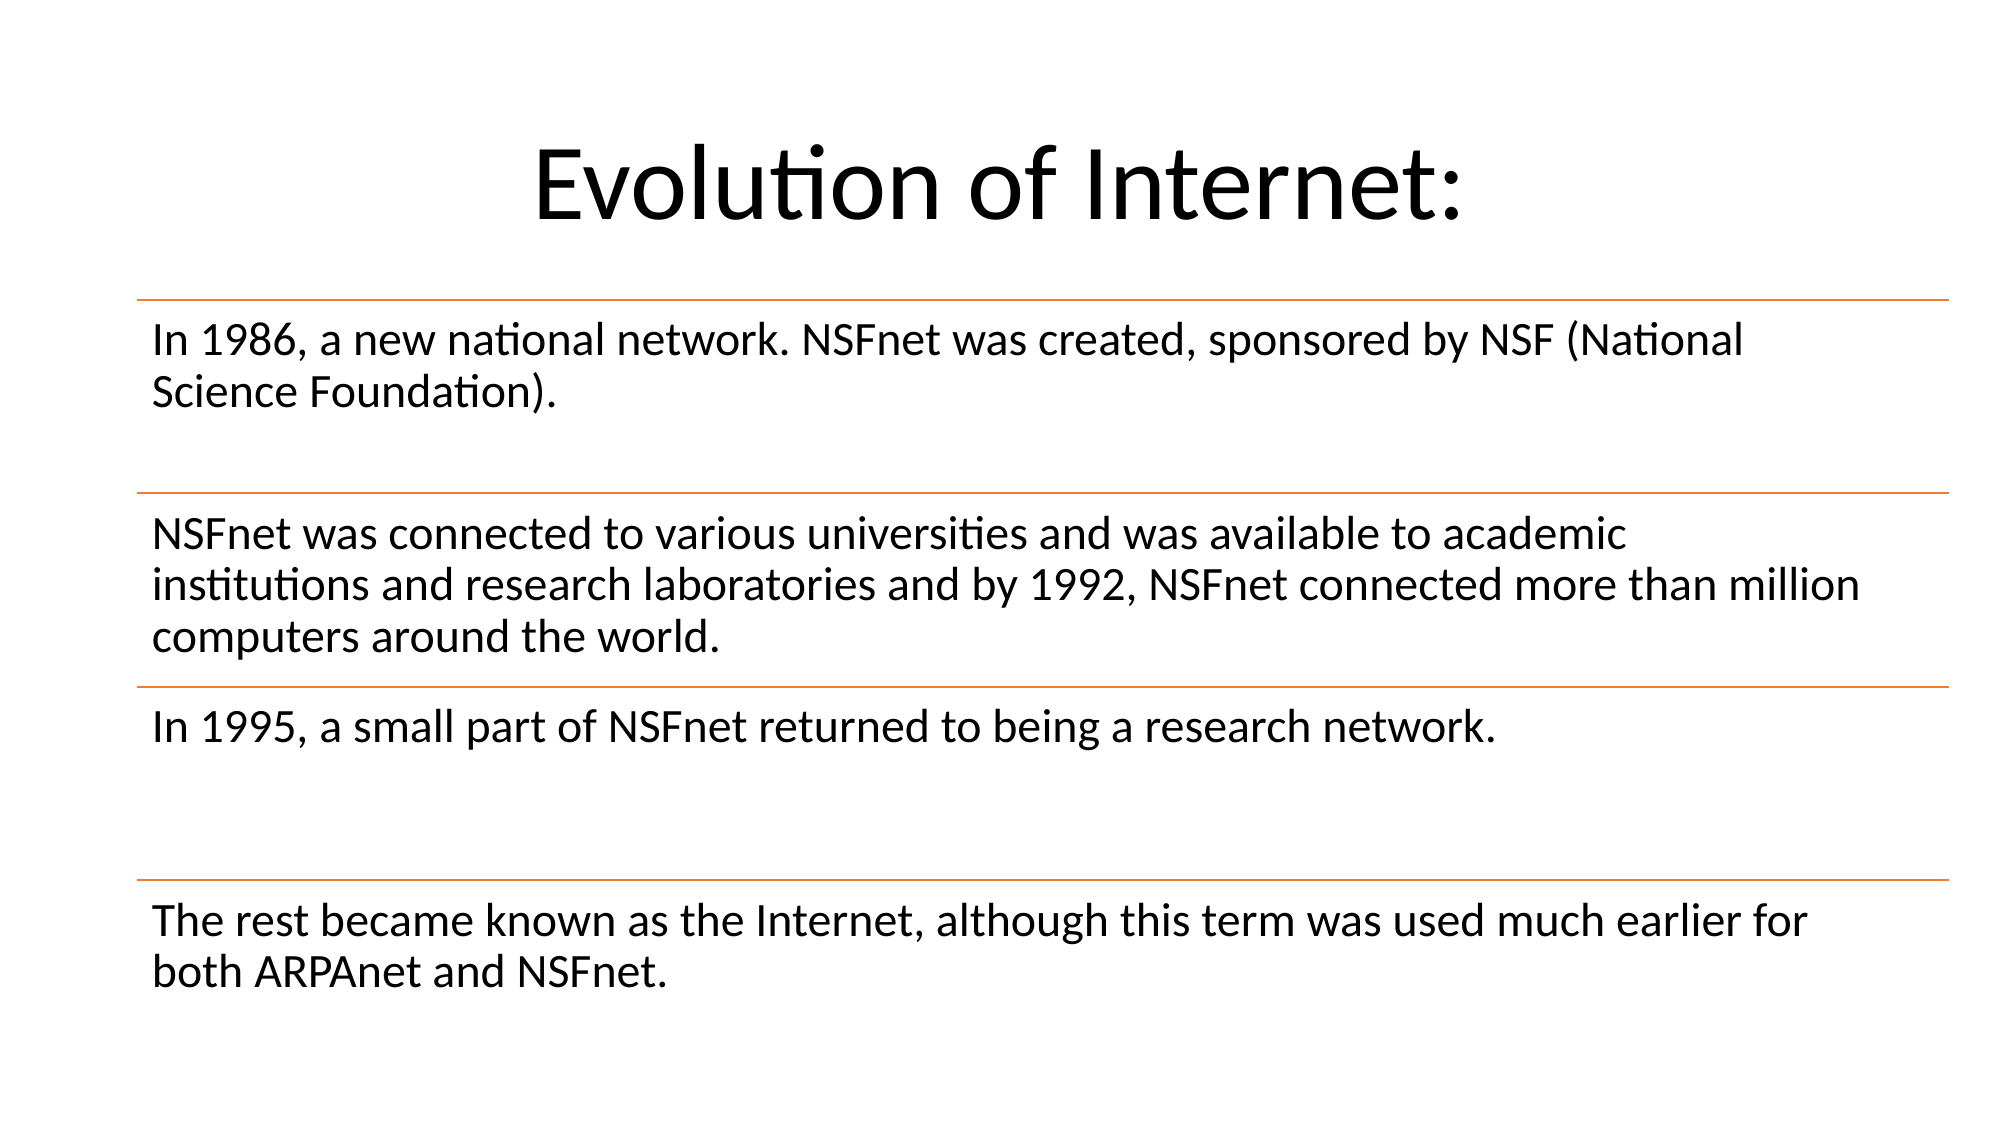

# Evolution of Internet:

In 1986, a new national network. NSFnet was created, sponsored by NSF (National Science Foundation).

NSFnet was connected to various universities and was available to academic institutions and research laboratories and by 1992, NSFnet connected more than million computers around the world.

In 1995, a small part of NSFnet returned to being a research network.

The rest became known as the Internet, although this term was used much earlier for both ARPAnet and NSFnet.